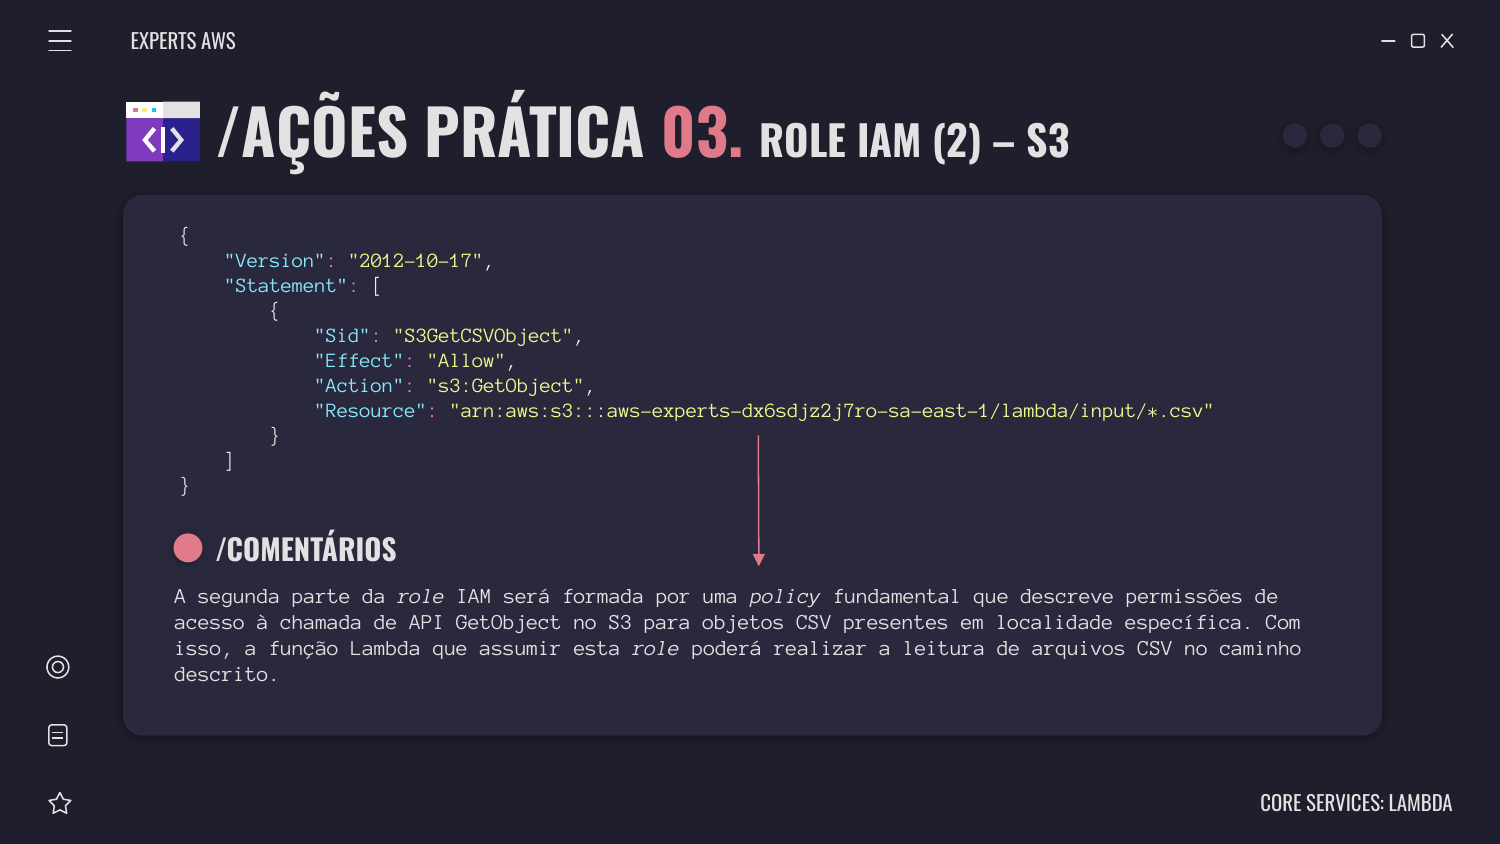

EXPERTS AWS

/AÇÕES PRÁTICA 03. ROLE IAM (2) – S3

{
    "Version": "2012-10-17",
    "Statement": [
        {
            "Sid": "S3GetCSVObject",
            "Effect": "Allow",
            "Action": "s3:GetObject",
            "Resource": "arn:aws:s3:::aws-experts-dx6sdjz2j7ro-sa-east-1/lambda/input/*.csv"
        }
    ]
}
/COMENTÁRIOS

A segunda parte da role IAM será formada por uma policy fundamental que descreve permissões de acesso à chamada de API GetObject no S3 para objetos CSV presentes em localidade específica. Com isso, a função Lambda que assumir esta role poderá realizar a leitura de arquivos CSV no caminho descrito.

CORE SERVICES: LAMBDA